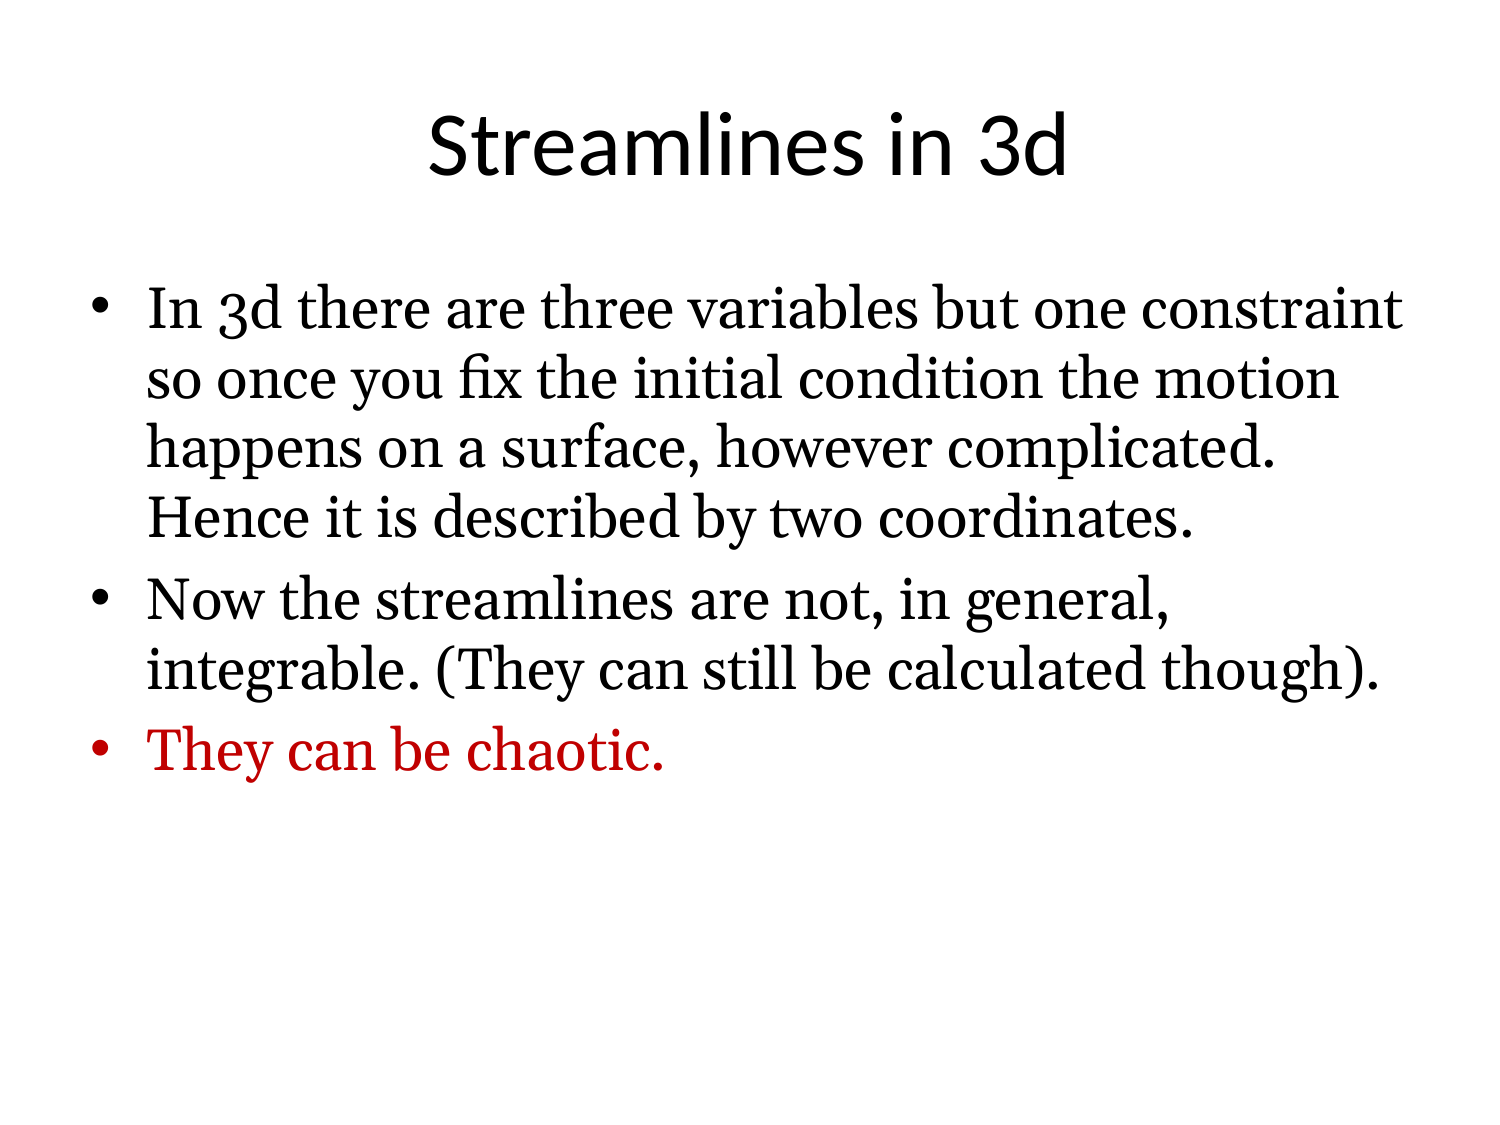

# Streamlines in 3d
In 3d there are three variables but one constraint so once you fix the initial condition the motion happens on a surface, however complicated. Hence it is described by two coordinates.
Now the streamlines are not, in general, integrable. (They can still be calculated though).
They can be chaotic.